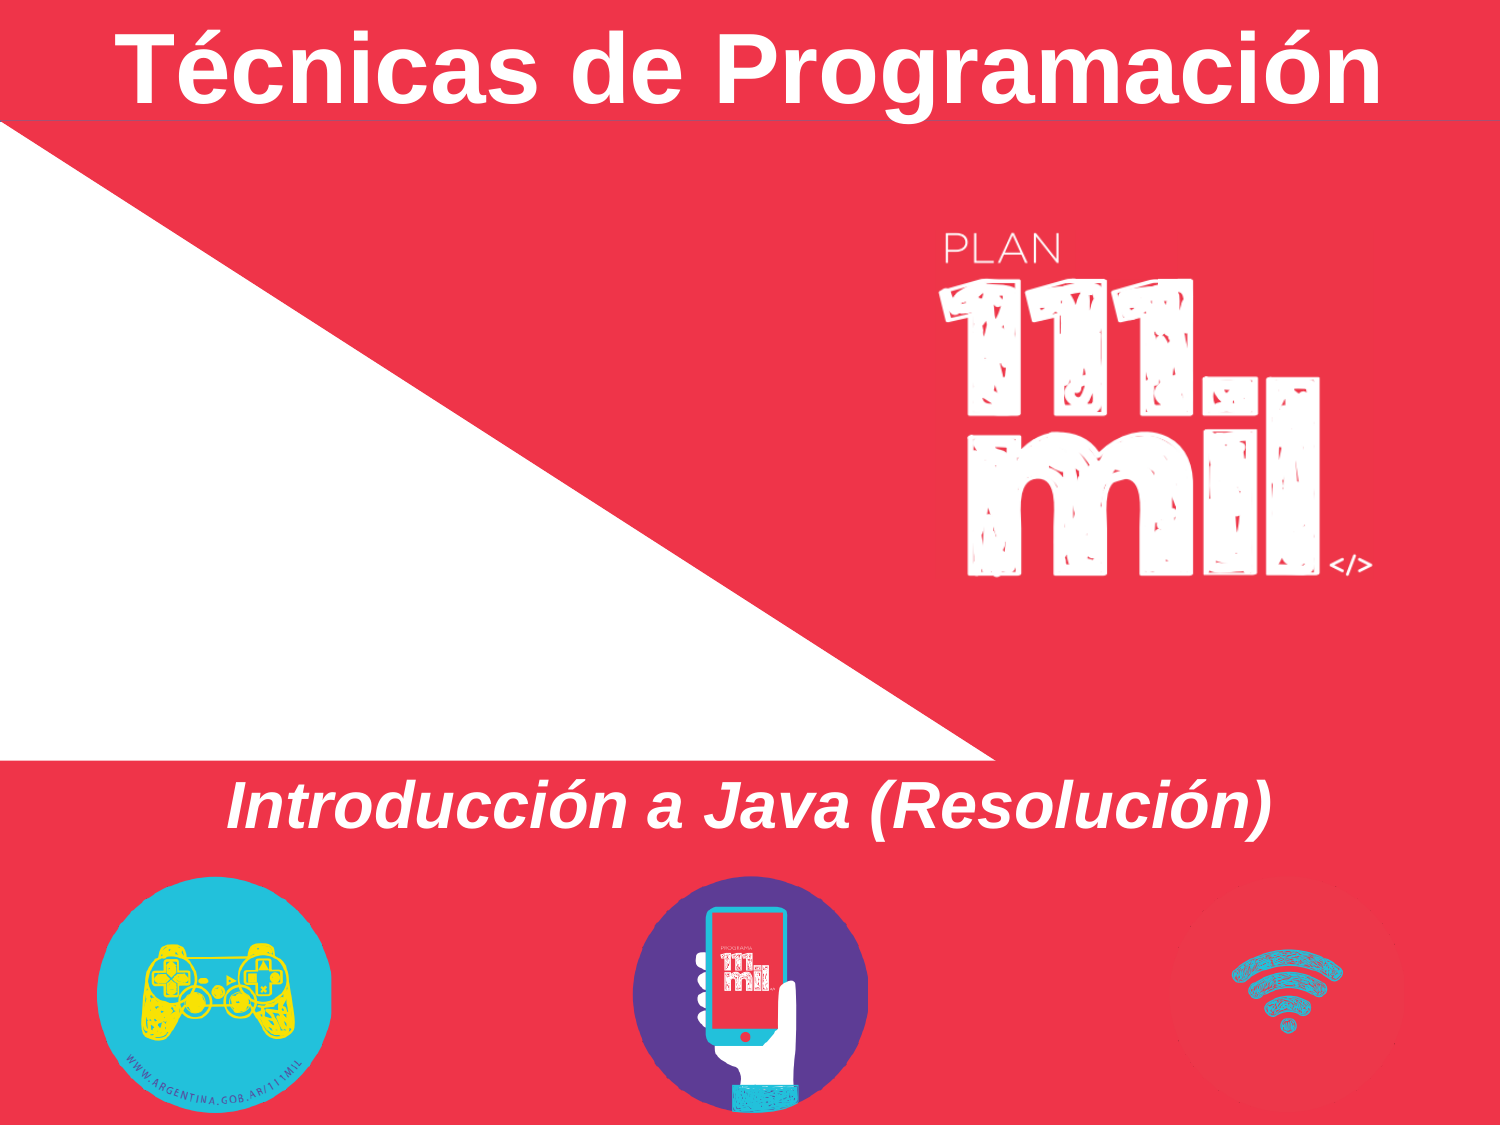

# Técnicas de Programación
Introducción a Java (Resolución)